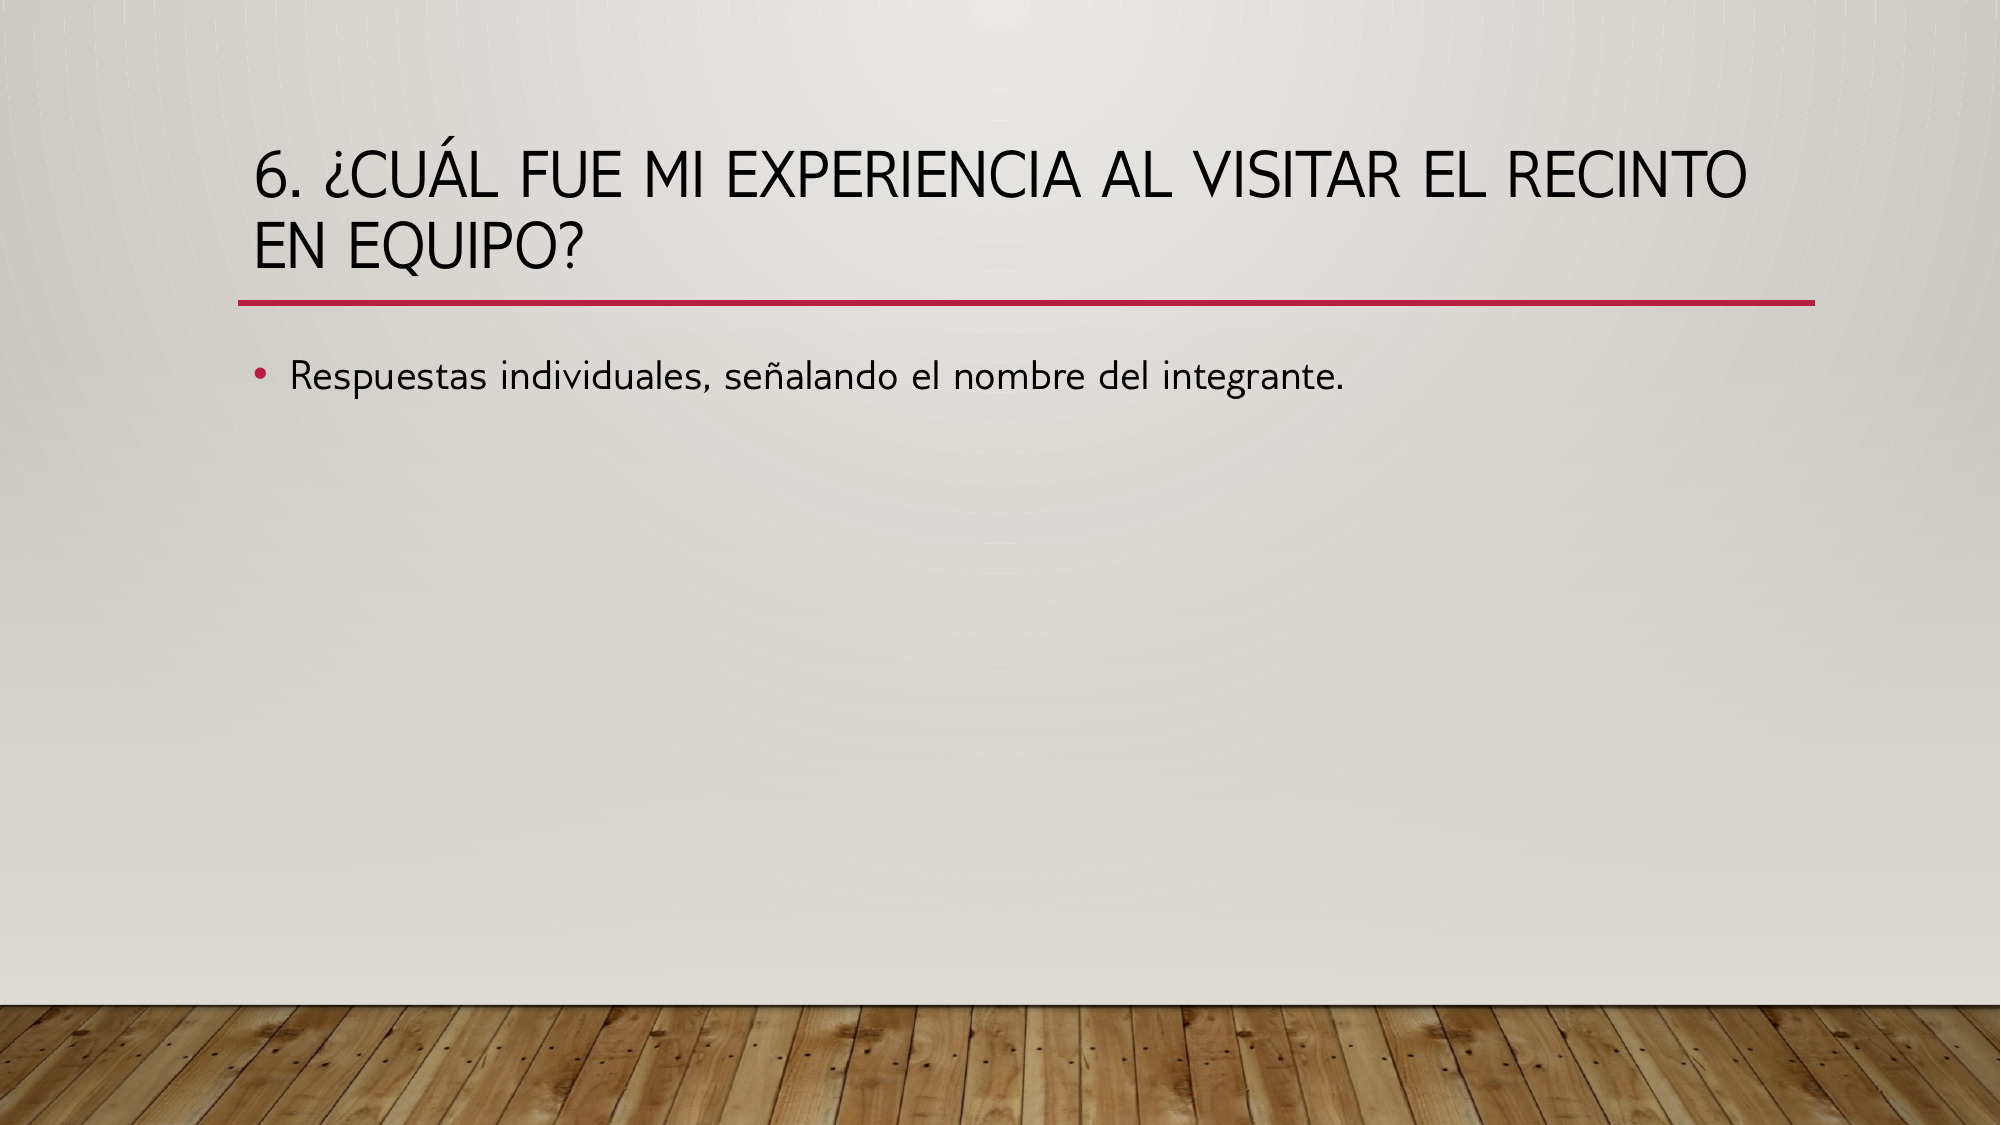

# 6. ¿Cuál fue mi experiencia al visitar el recinto en equipo?
Respuestas individuales, señalando el nombre del integrante.